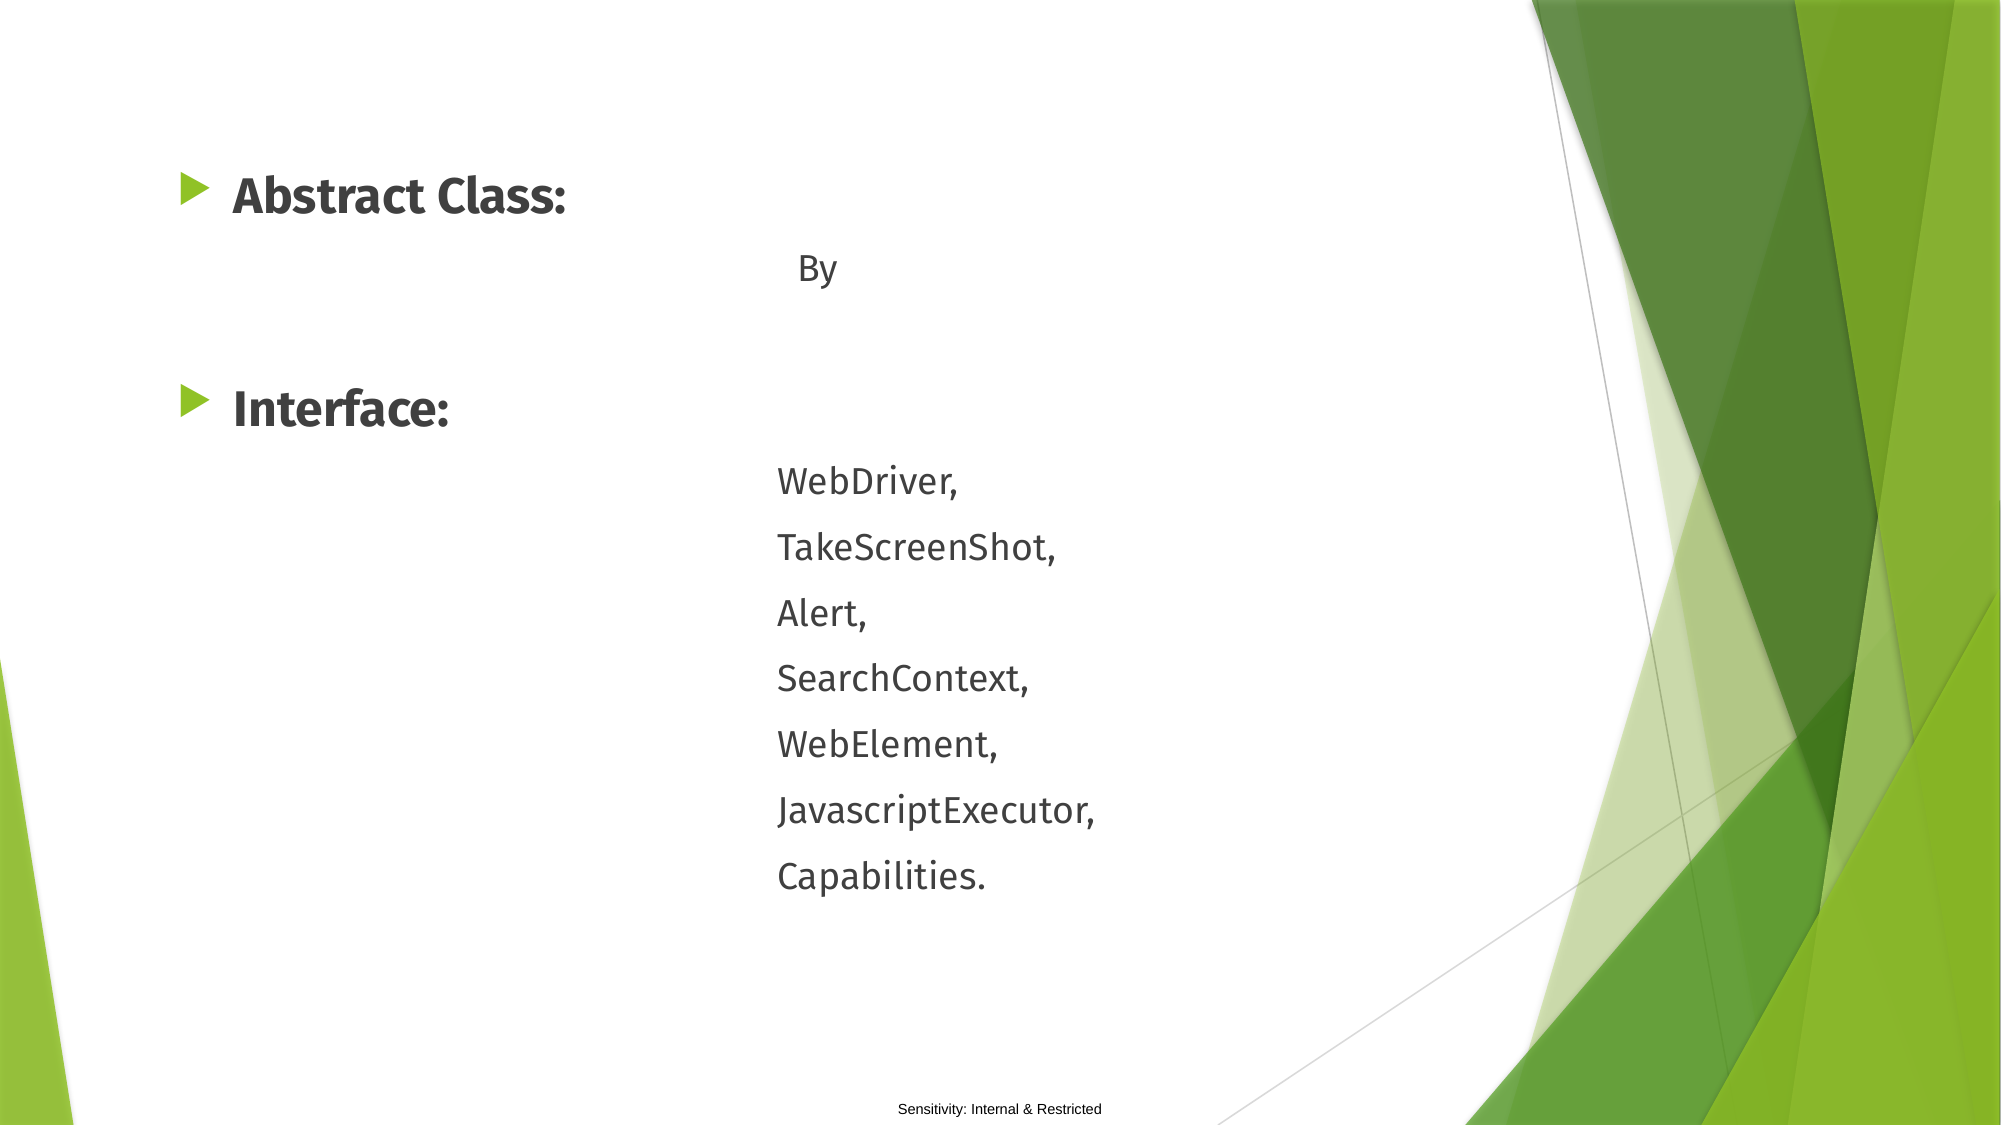

Abstract Class:
				  By

Interface:
				WebDriver,
				TakeScreenShot,
				Alert,
				SearchContext,
				WebElement,
				JavascriptExecutor,
				Capabilities.